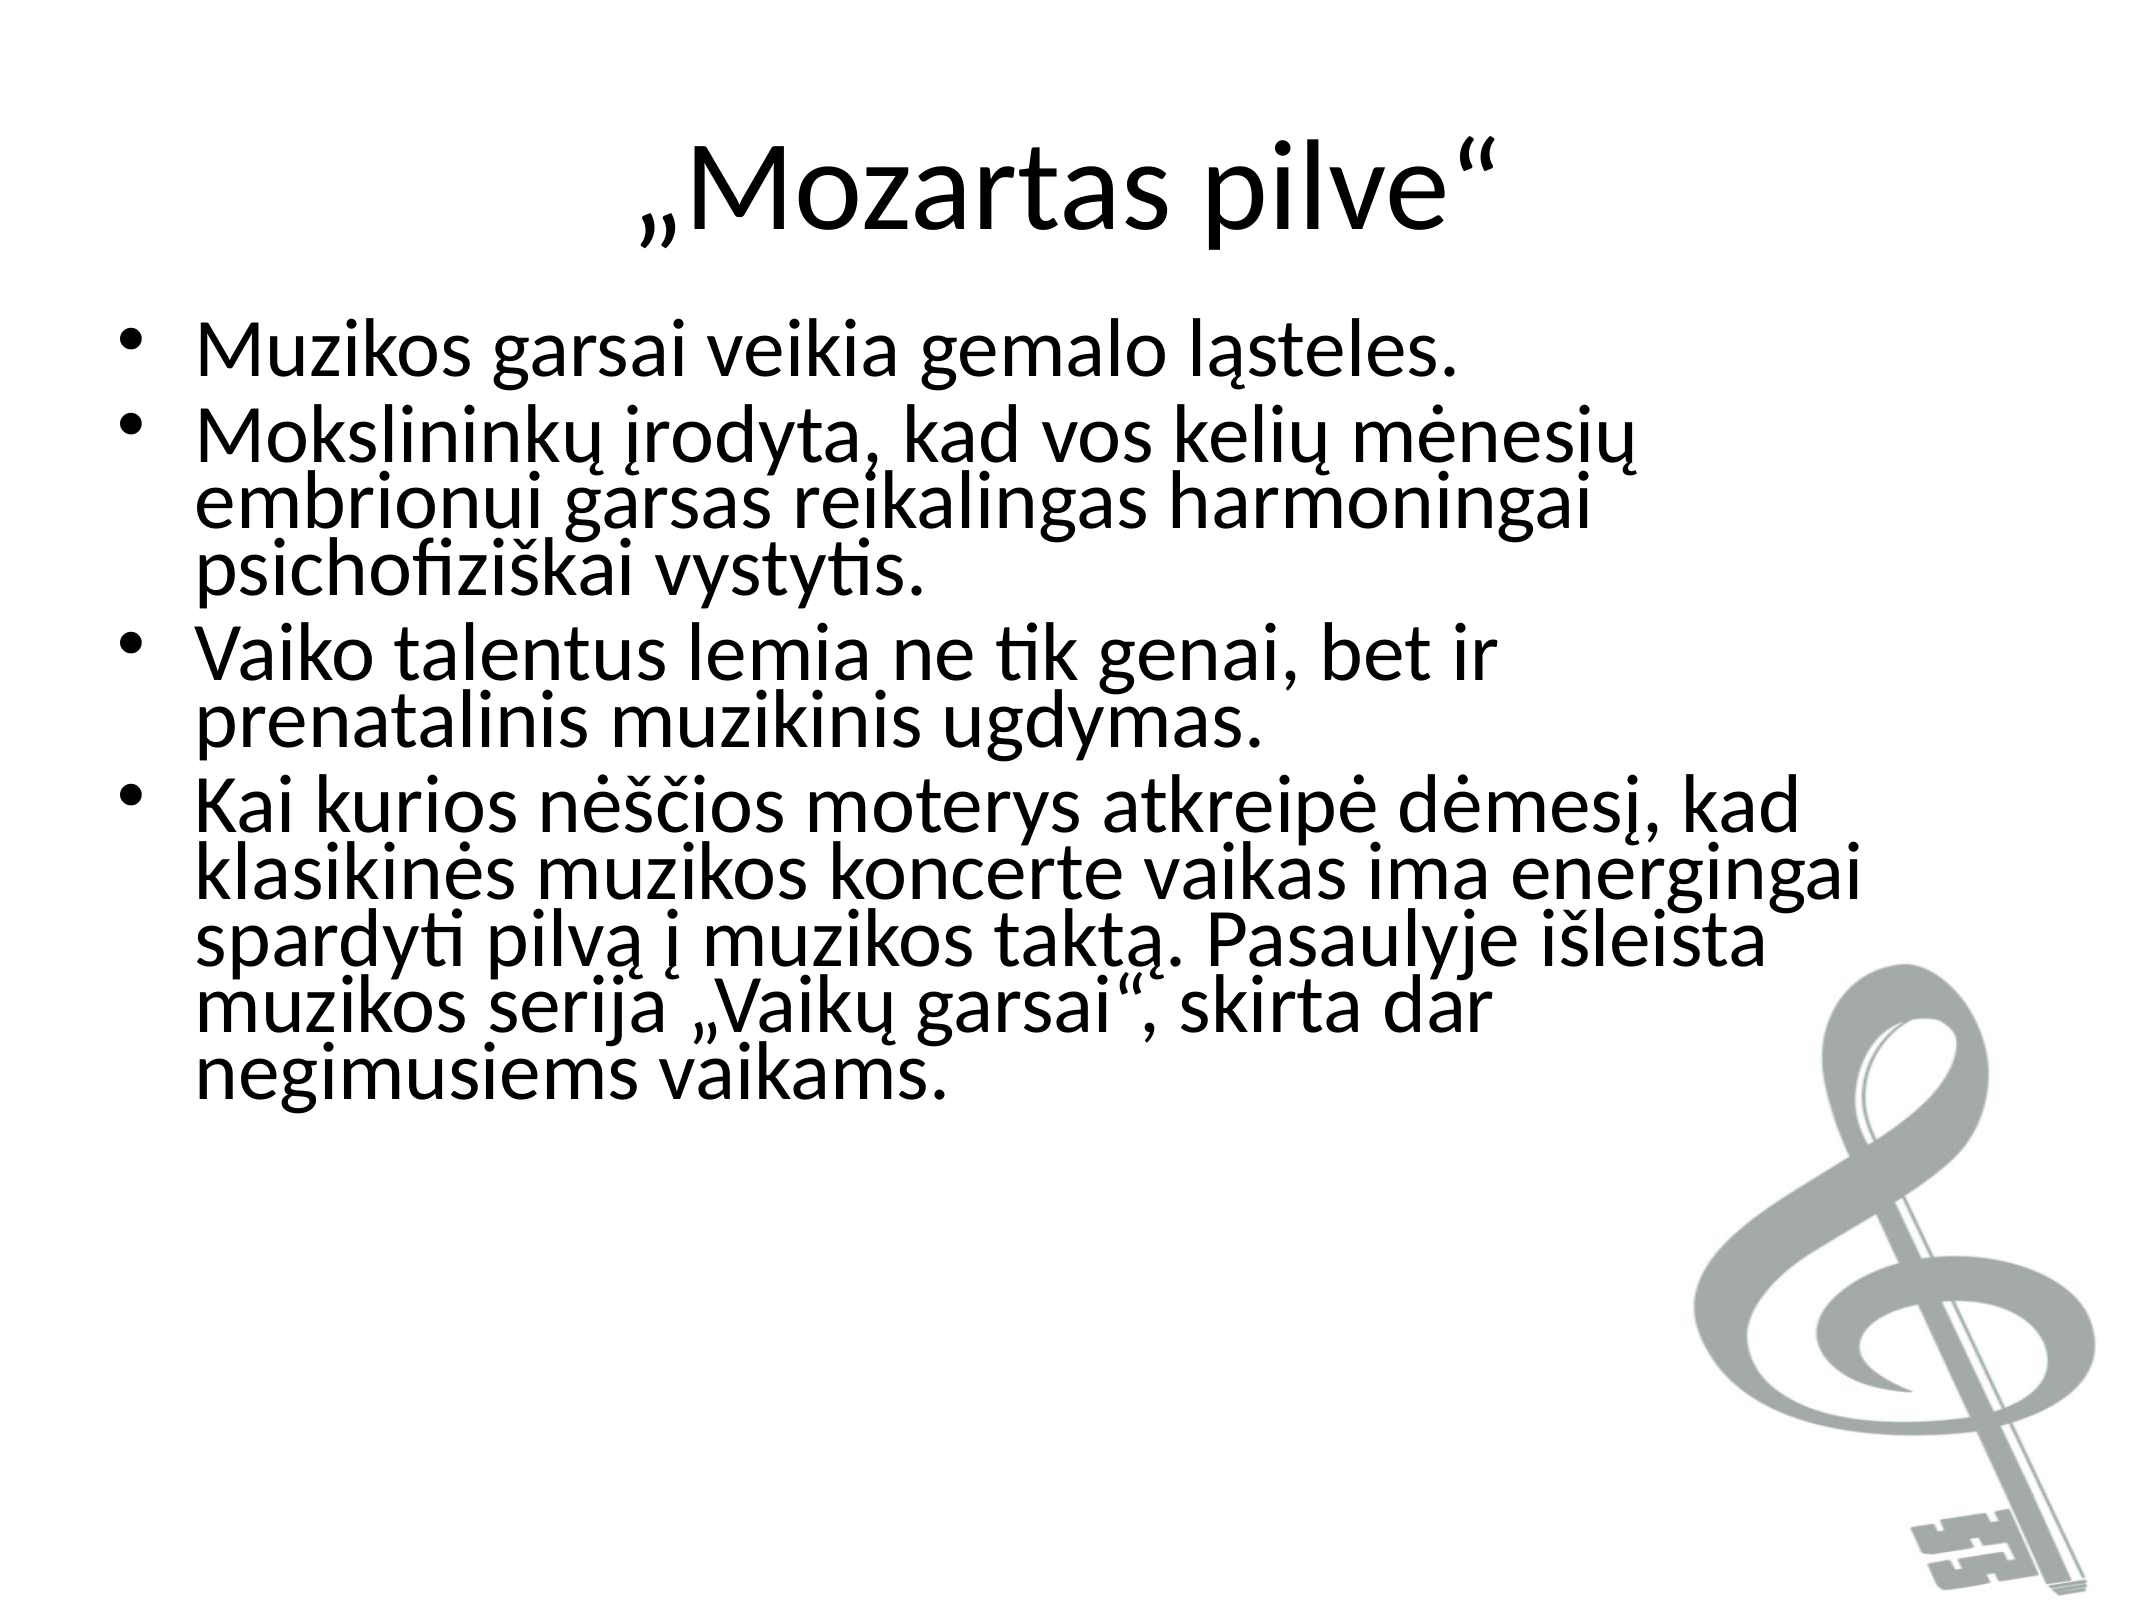

„Mozartas pilve“
Muzikos garsai veikia gemalo ląsteles.
Mokslininkų įrodyta, kad vos kelių mėnesių embrionui garsas reikalingas harmoningai psichofiziškai vystytis.
Vaiko talentus lemia ne tik genai, bet ir prenatalinis muzikinis ugdymas.
Kai kurios nėščios moterys atkreipė dėmesį, kad klasikinės muzikos koncerte vaikas ima energingai spardyti pilvą į muzikos taktą. Pasaulyje išleista muzikos serija „Vaikų garsai“, skirta dar negimusiems vaikams.